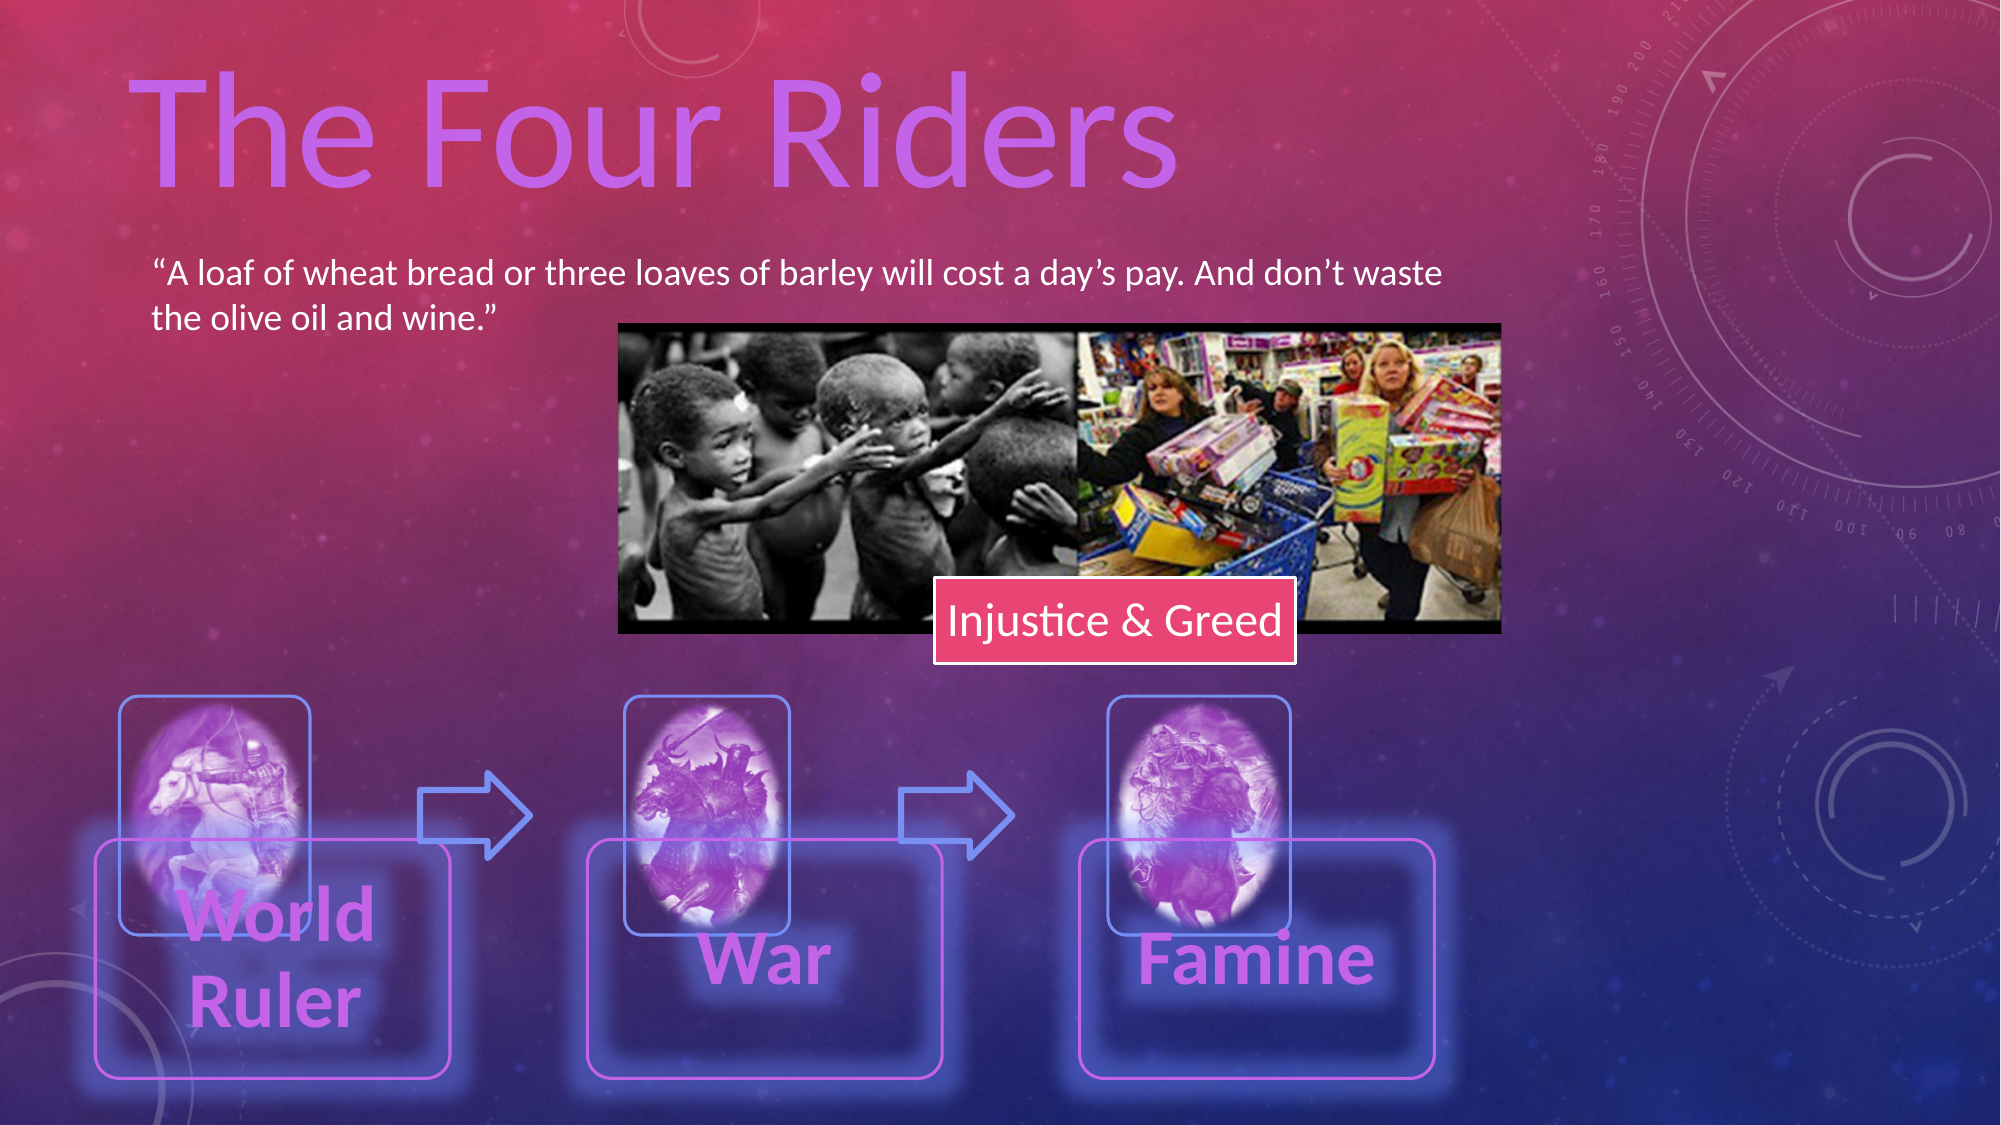

# The Four Riders
“A loaf of wheat bread or three loaves of barley will cost a day’s pay. And don’t waste the olive oil and wine.”
Injustice & Greed
World Ruler

War

Famine